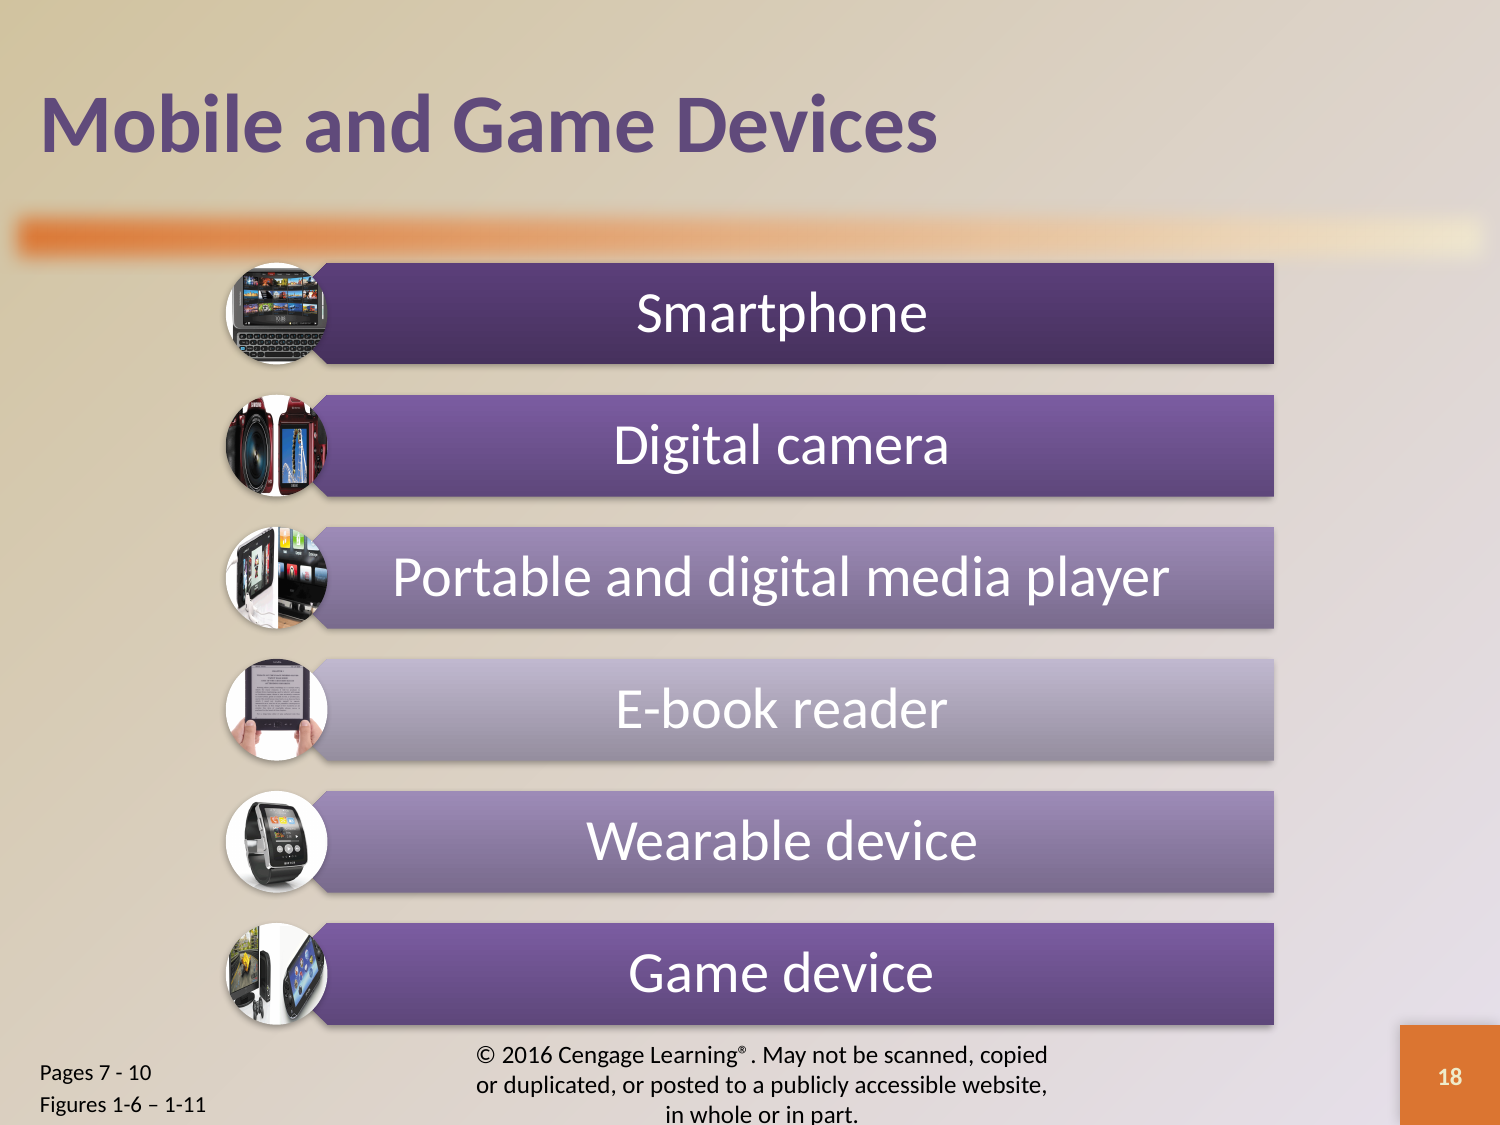

# Mobile and Game Devices
Smartphone
Digital camera
Portable and digital media player
E-book reader
Wearable device
Game device
© 2016 Cengage Learning®. May not be scanned, copied or duplicated, or posted to a publicly accessible website, in whole or in part.
Pages 7 - 10
Figures 1-6 – 1-11